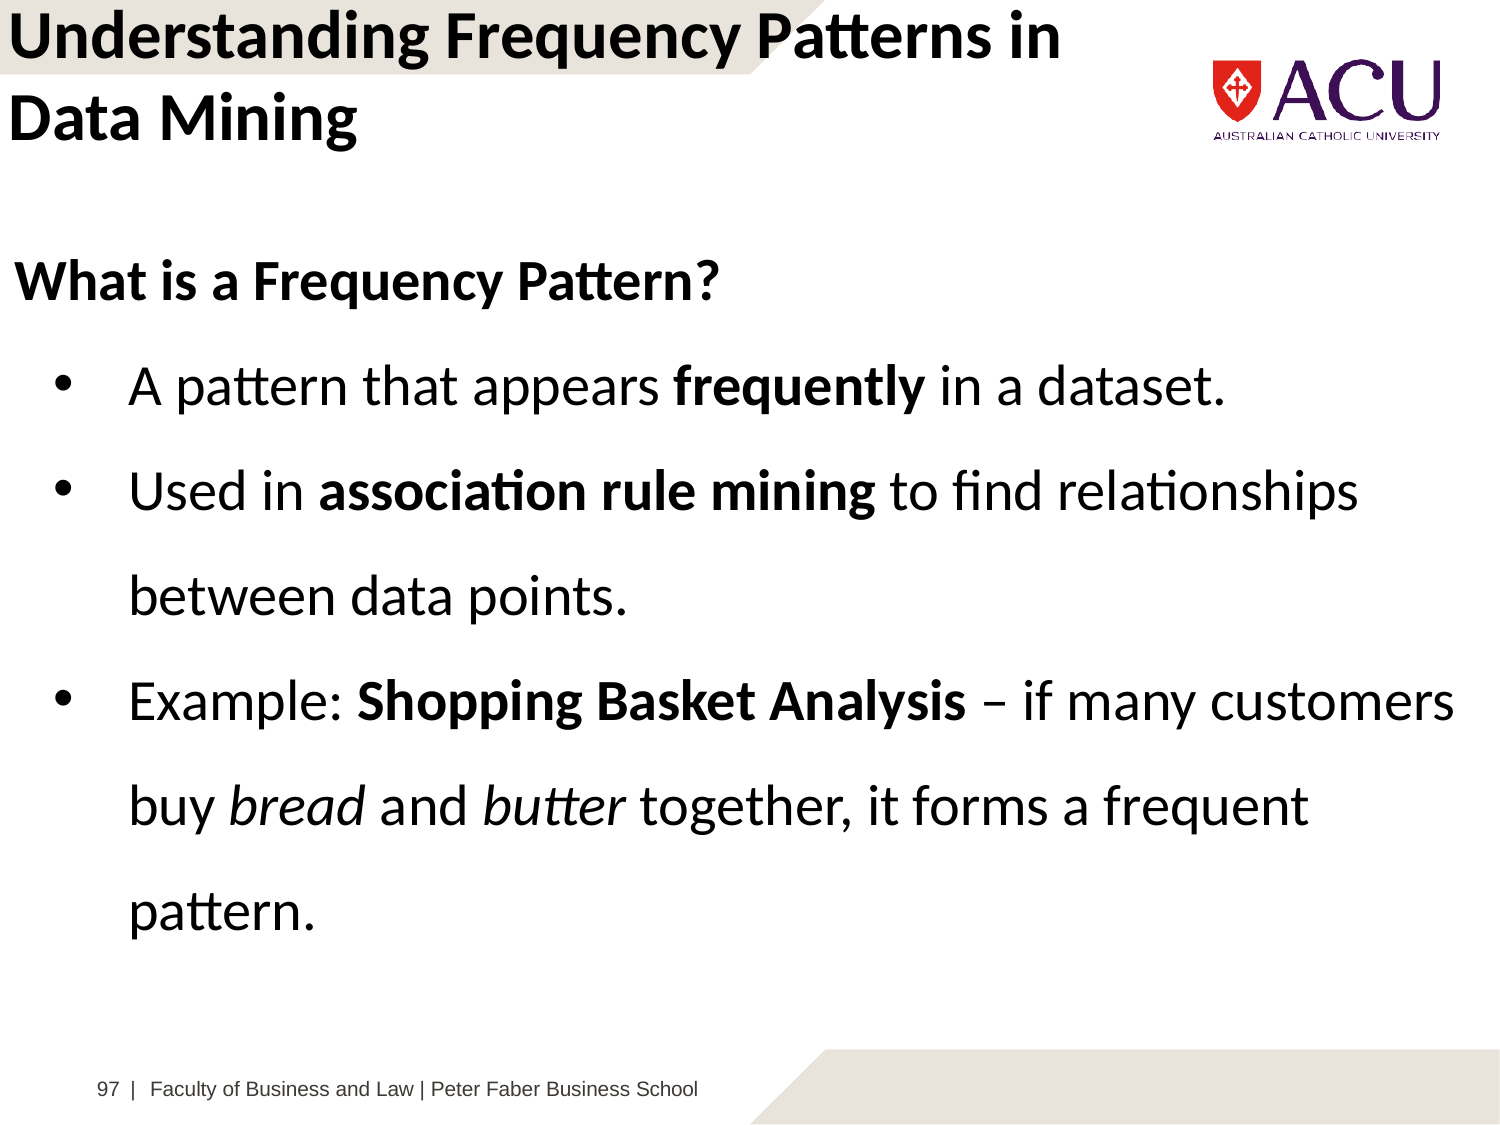

Understanding Frequency Patterns in Data Mining
What is a Frequency Pattern?
A pattern that appears frequently in a dataset.
Used in association rule mining to find relationships between data points.
Example: Shopping Basket Analysis – if many customers buy bread and butter together, it forms a frequent pattern.
97 | Faculty of Business and Law | Peter Faber Business School